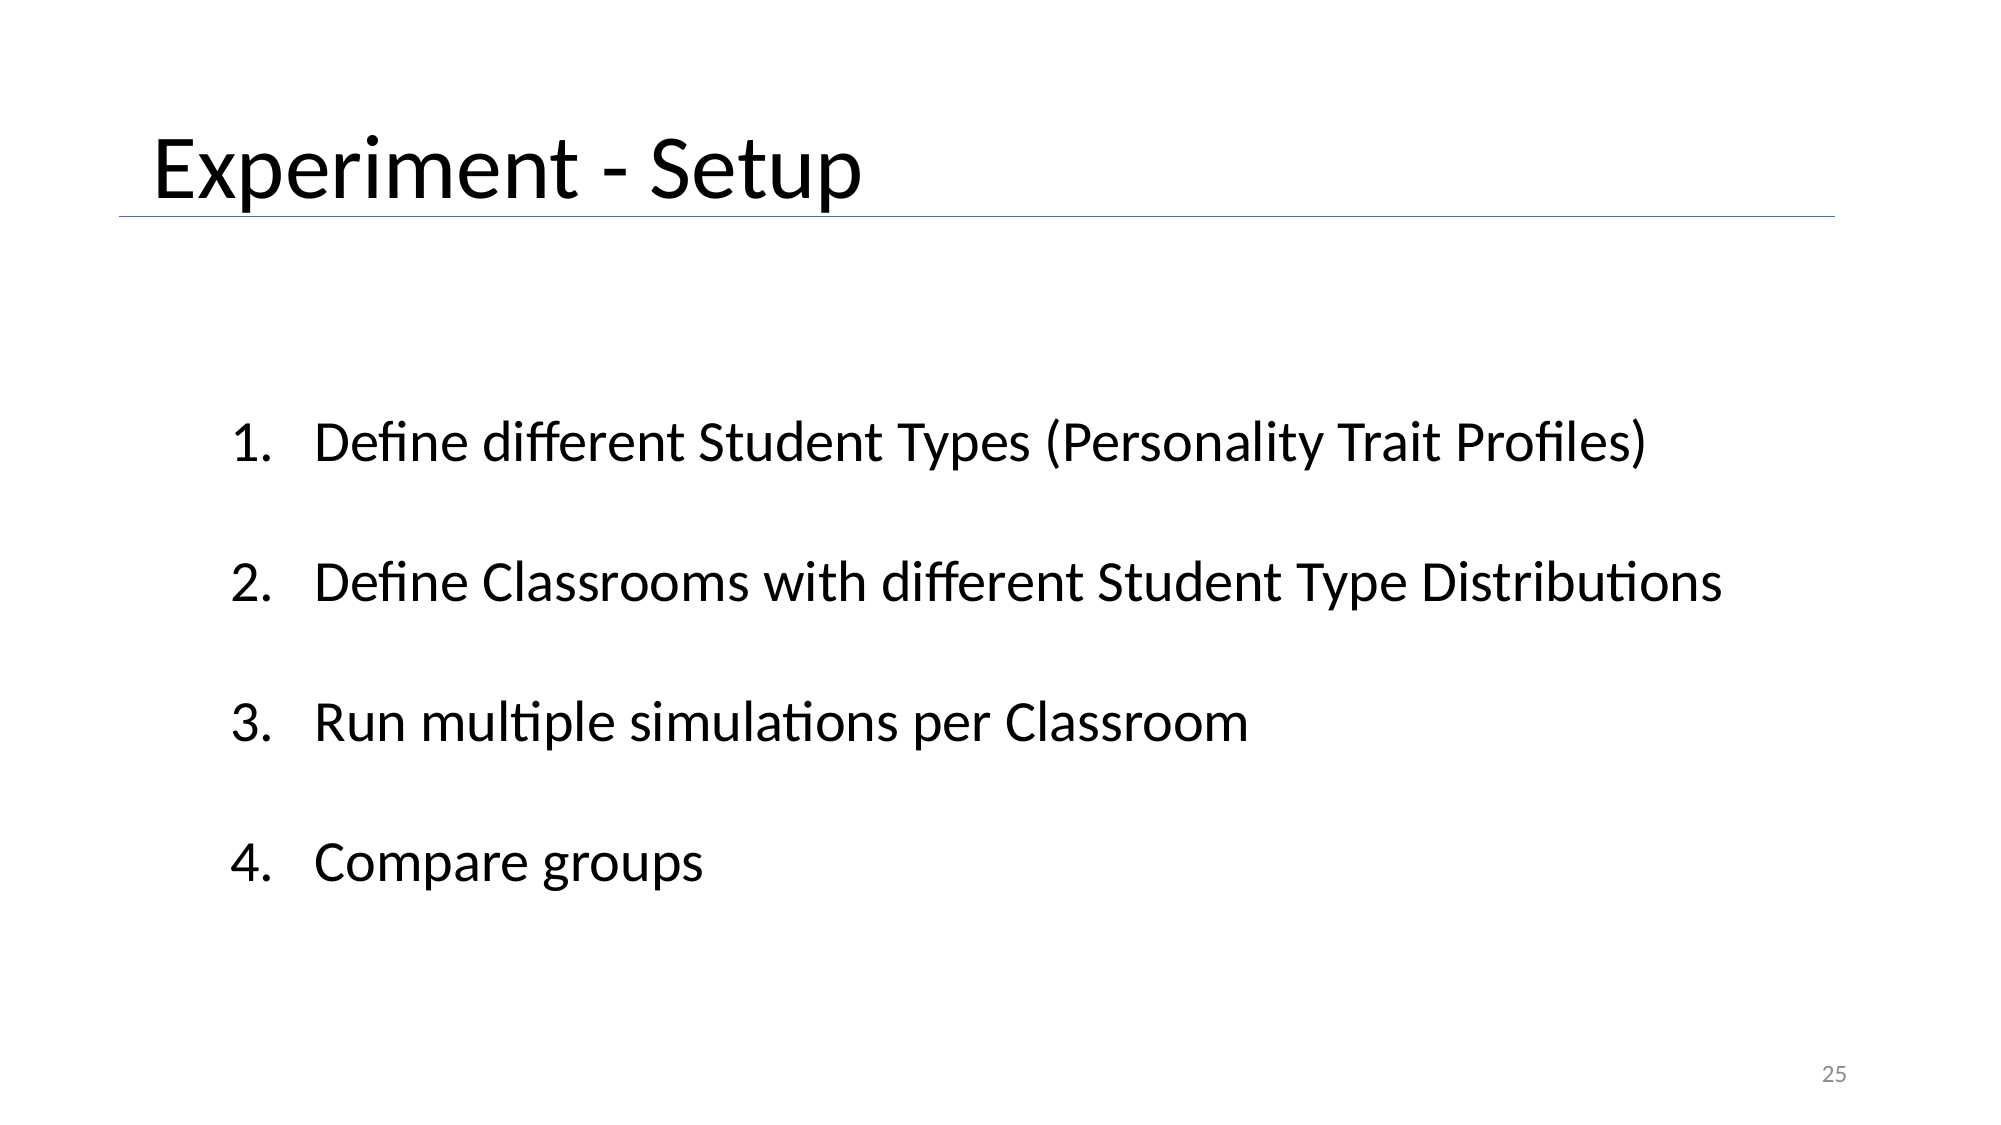

Experiment - Setup
Define different Student Types (Personality Trait Profiles)
Define Classrooms with different Student Type Distributions
Run multiple simulations per Classroom
Compare groups
25